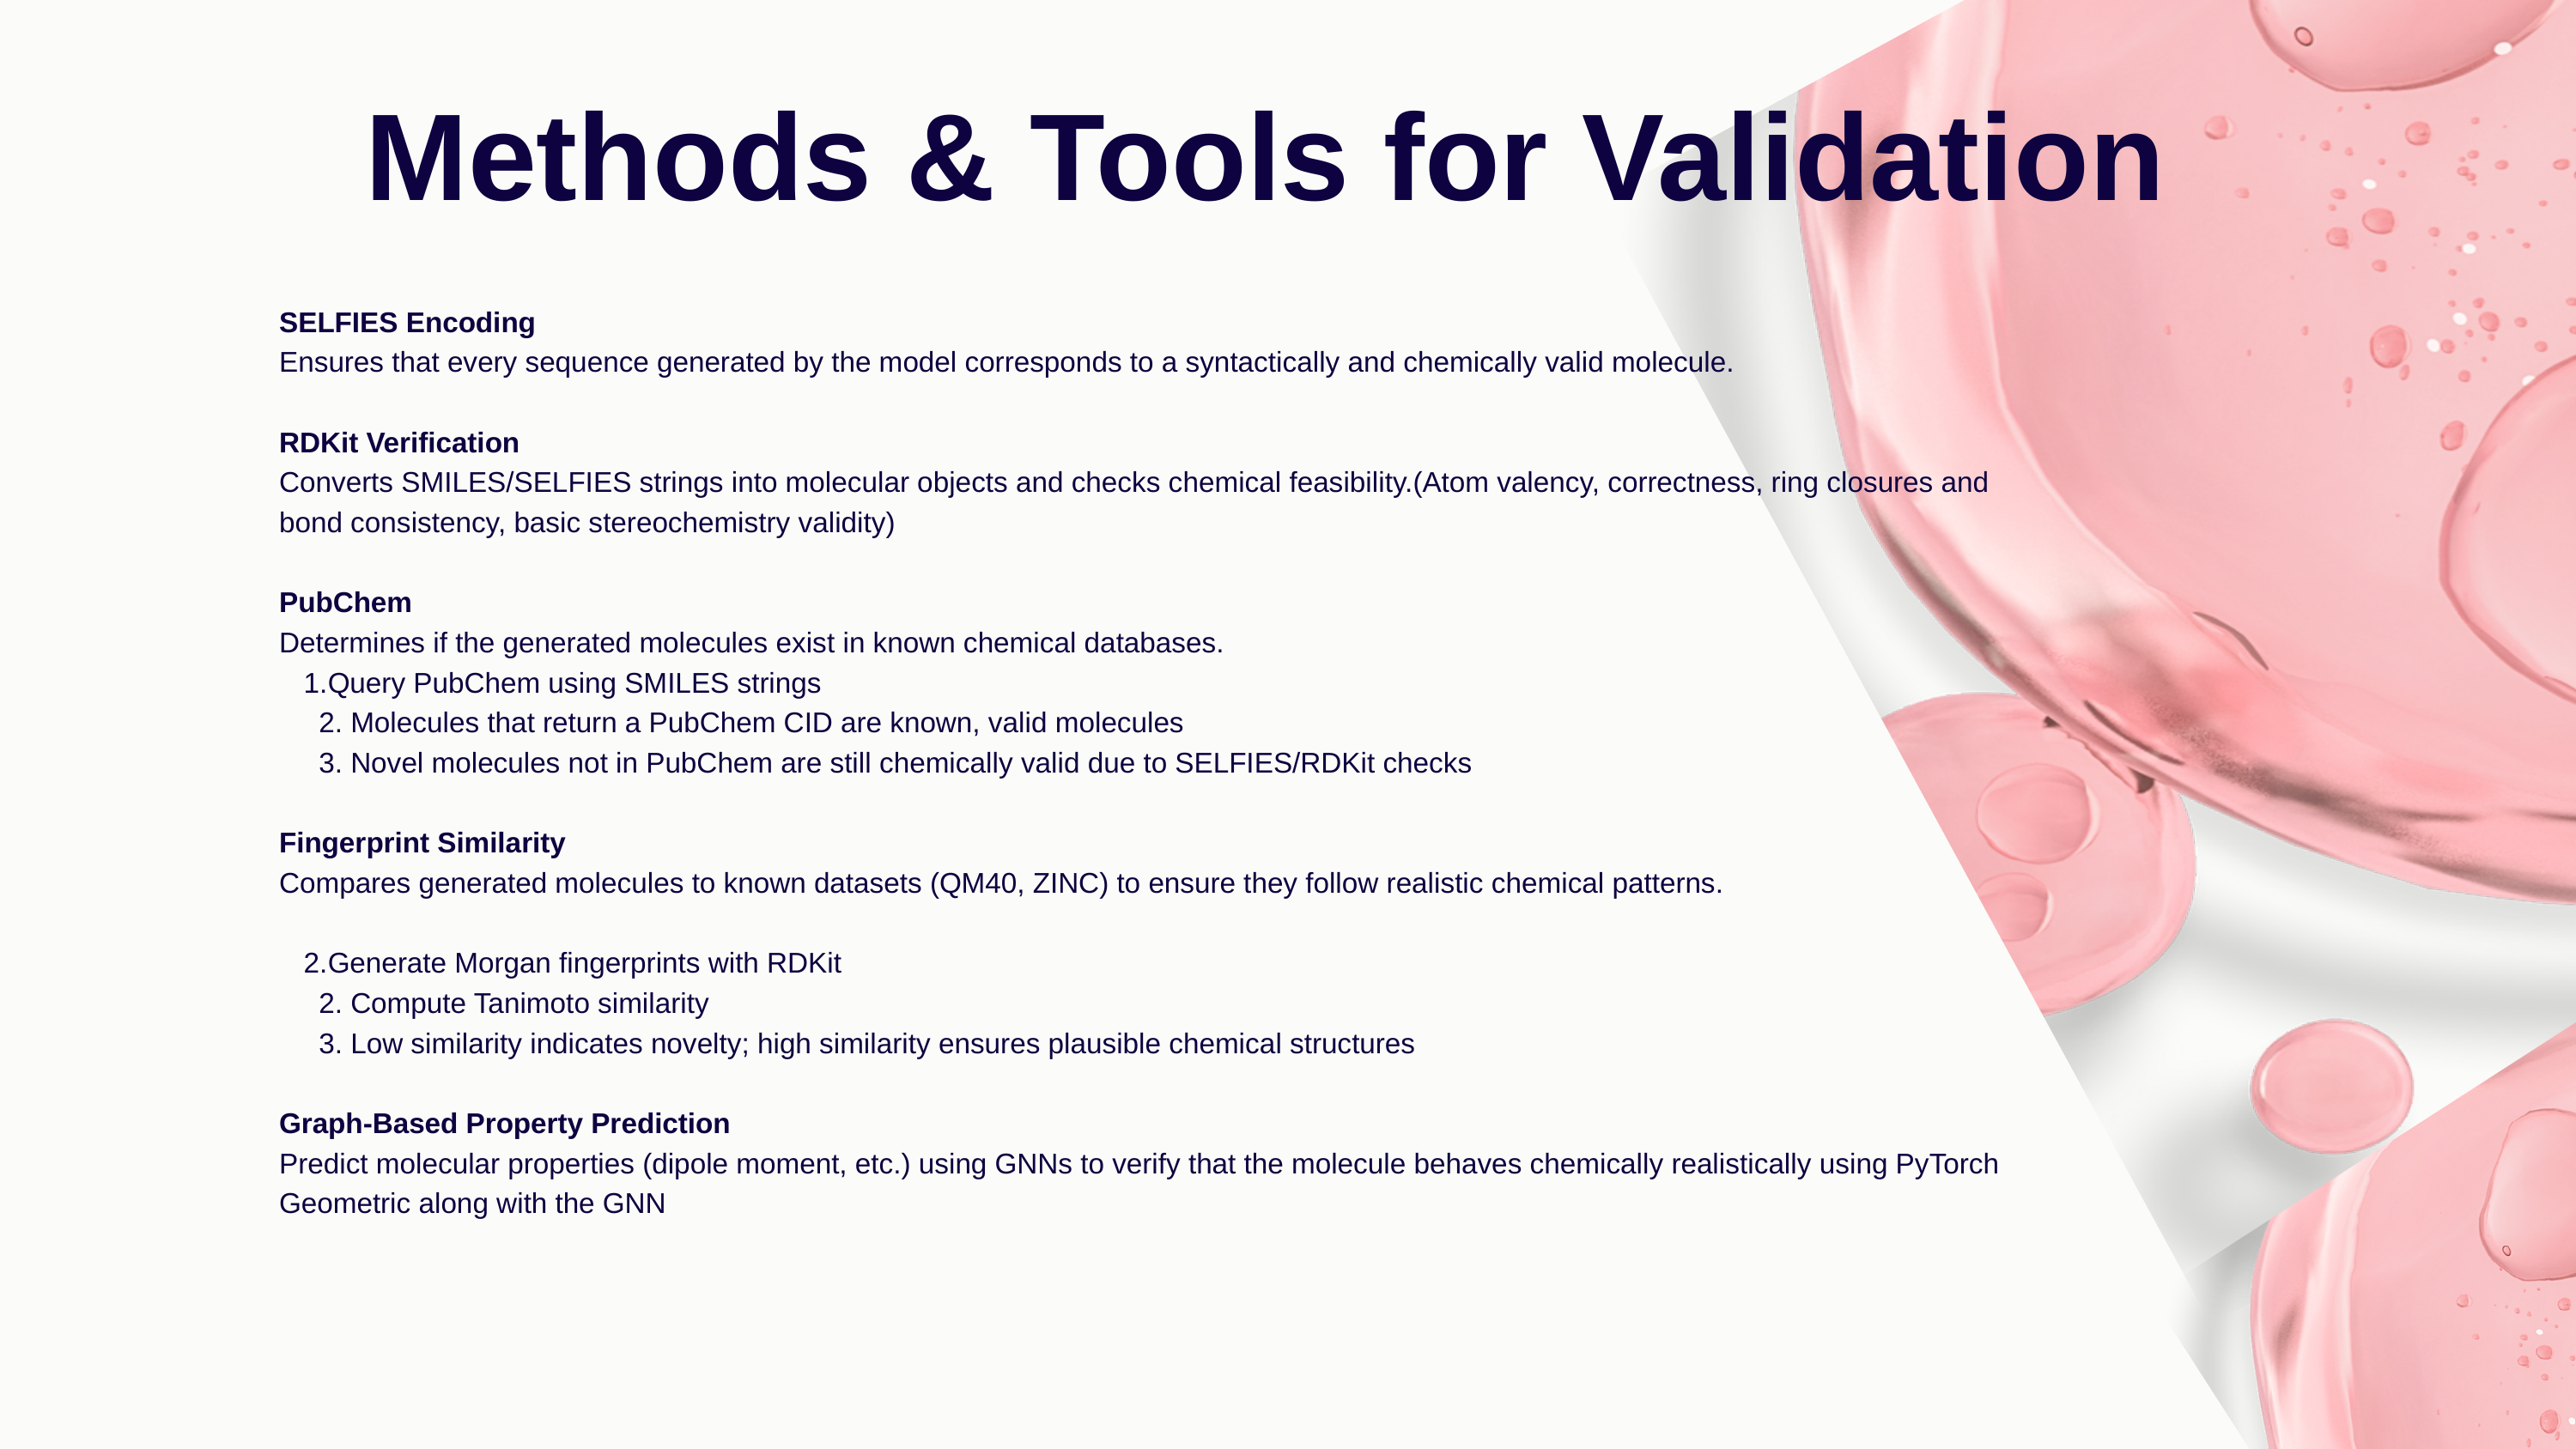

Methods & Tools for Validation
SELFIES Encoding
Ensures that every sequence generated by the model corresponds to a syntactically and chemically valid molecule.

RDKit Verification
Converts SMILES/SELFIES strings into molecular objects and checks chemical feasibility.(Atom valency, correctness, ring closures and bond consistency, basic stereochemistry validity)

PubChem
Determines if the generated molecules exist in known chemical databases.
Query PubChem using SMILES strings
     2. Molecules that return a PubChem CID are known, valid molecules
     3. Novel molecules not in PubChem are still chemically valid due to SELFIES/RDKit checks

Fingerprint Similarity
Compares generated molecules to known datasets (QM40, ZINC) to ensure they follow realistic chemical patterns.

Generate Morgan fingerprints with RDKit
     2. Compute Tanimoto similarity
     3. Low similarity indicates novelty; high similarity ensures plausible chemical structures

Graph-Based Property Prediction
Predict molecular properties (dipole moment, etc.) using GNNs to verify that the molecule behaves chemically realistically using PyTorch Geometric along with the GNN